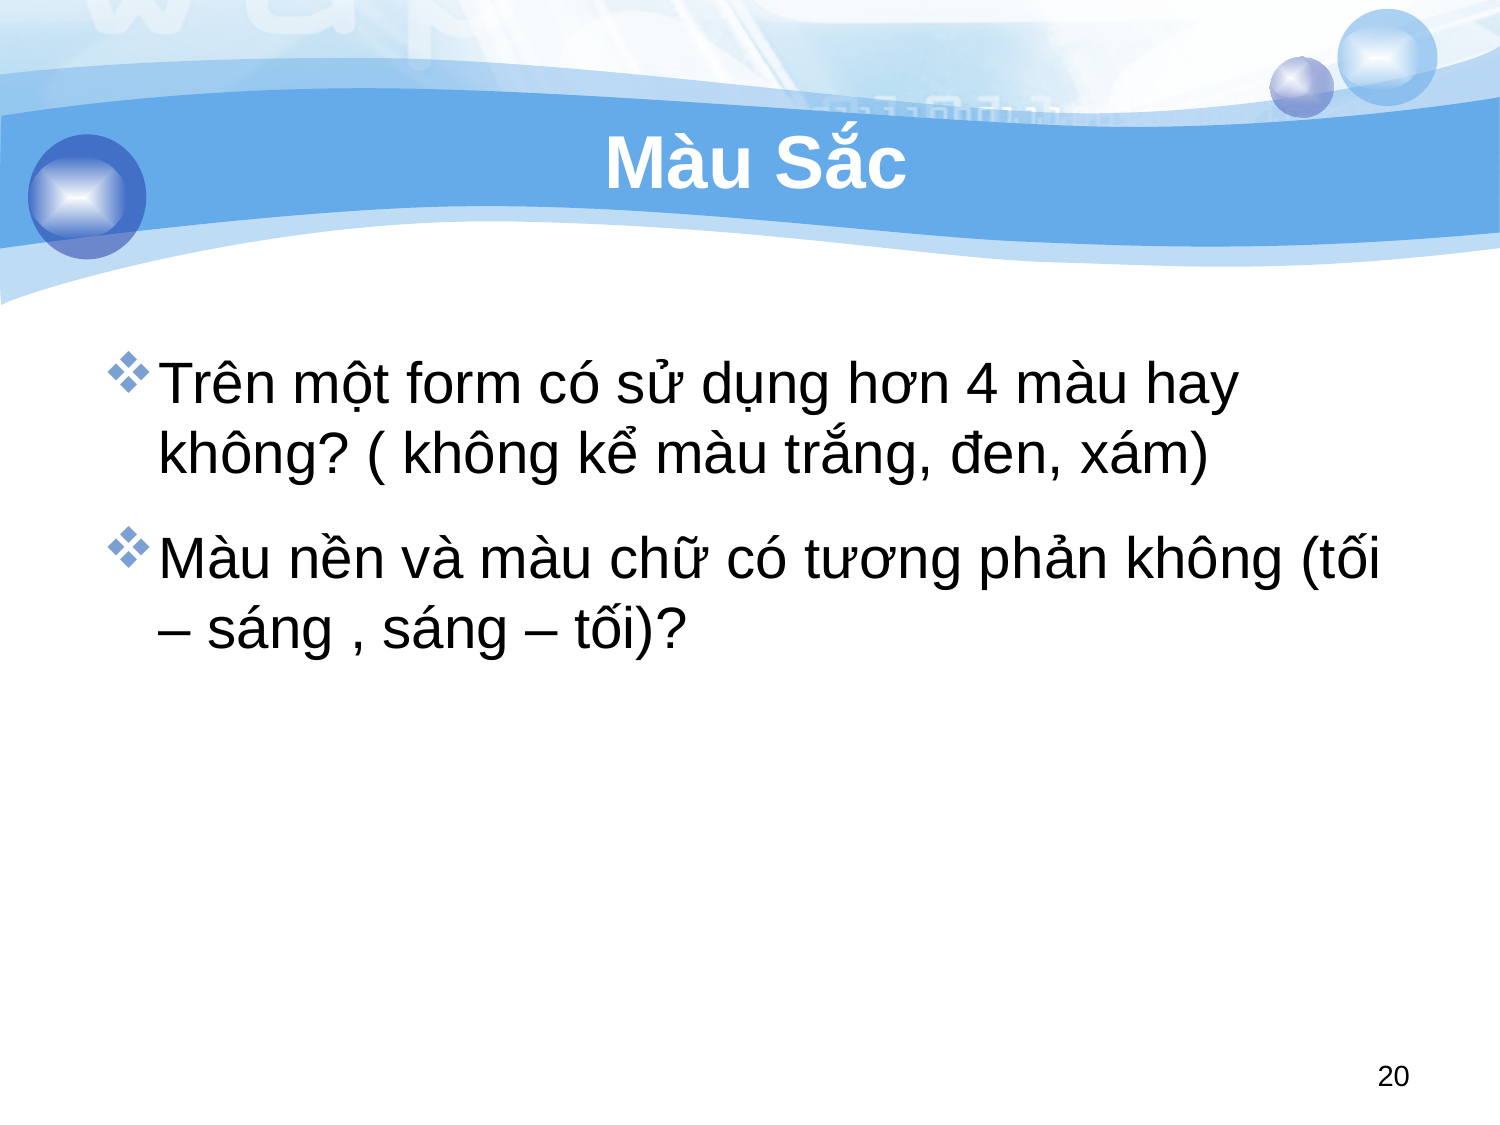

# Màu Sắc
Trên một form có sử dụng hơn 4 màu hay không? ( không kể màu trắng, đen, xám)
Màu nền và màu chữ có tương phản không (tối – sáng , sáng – tối)?
20